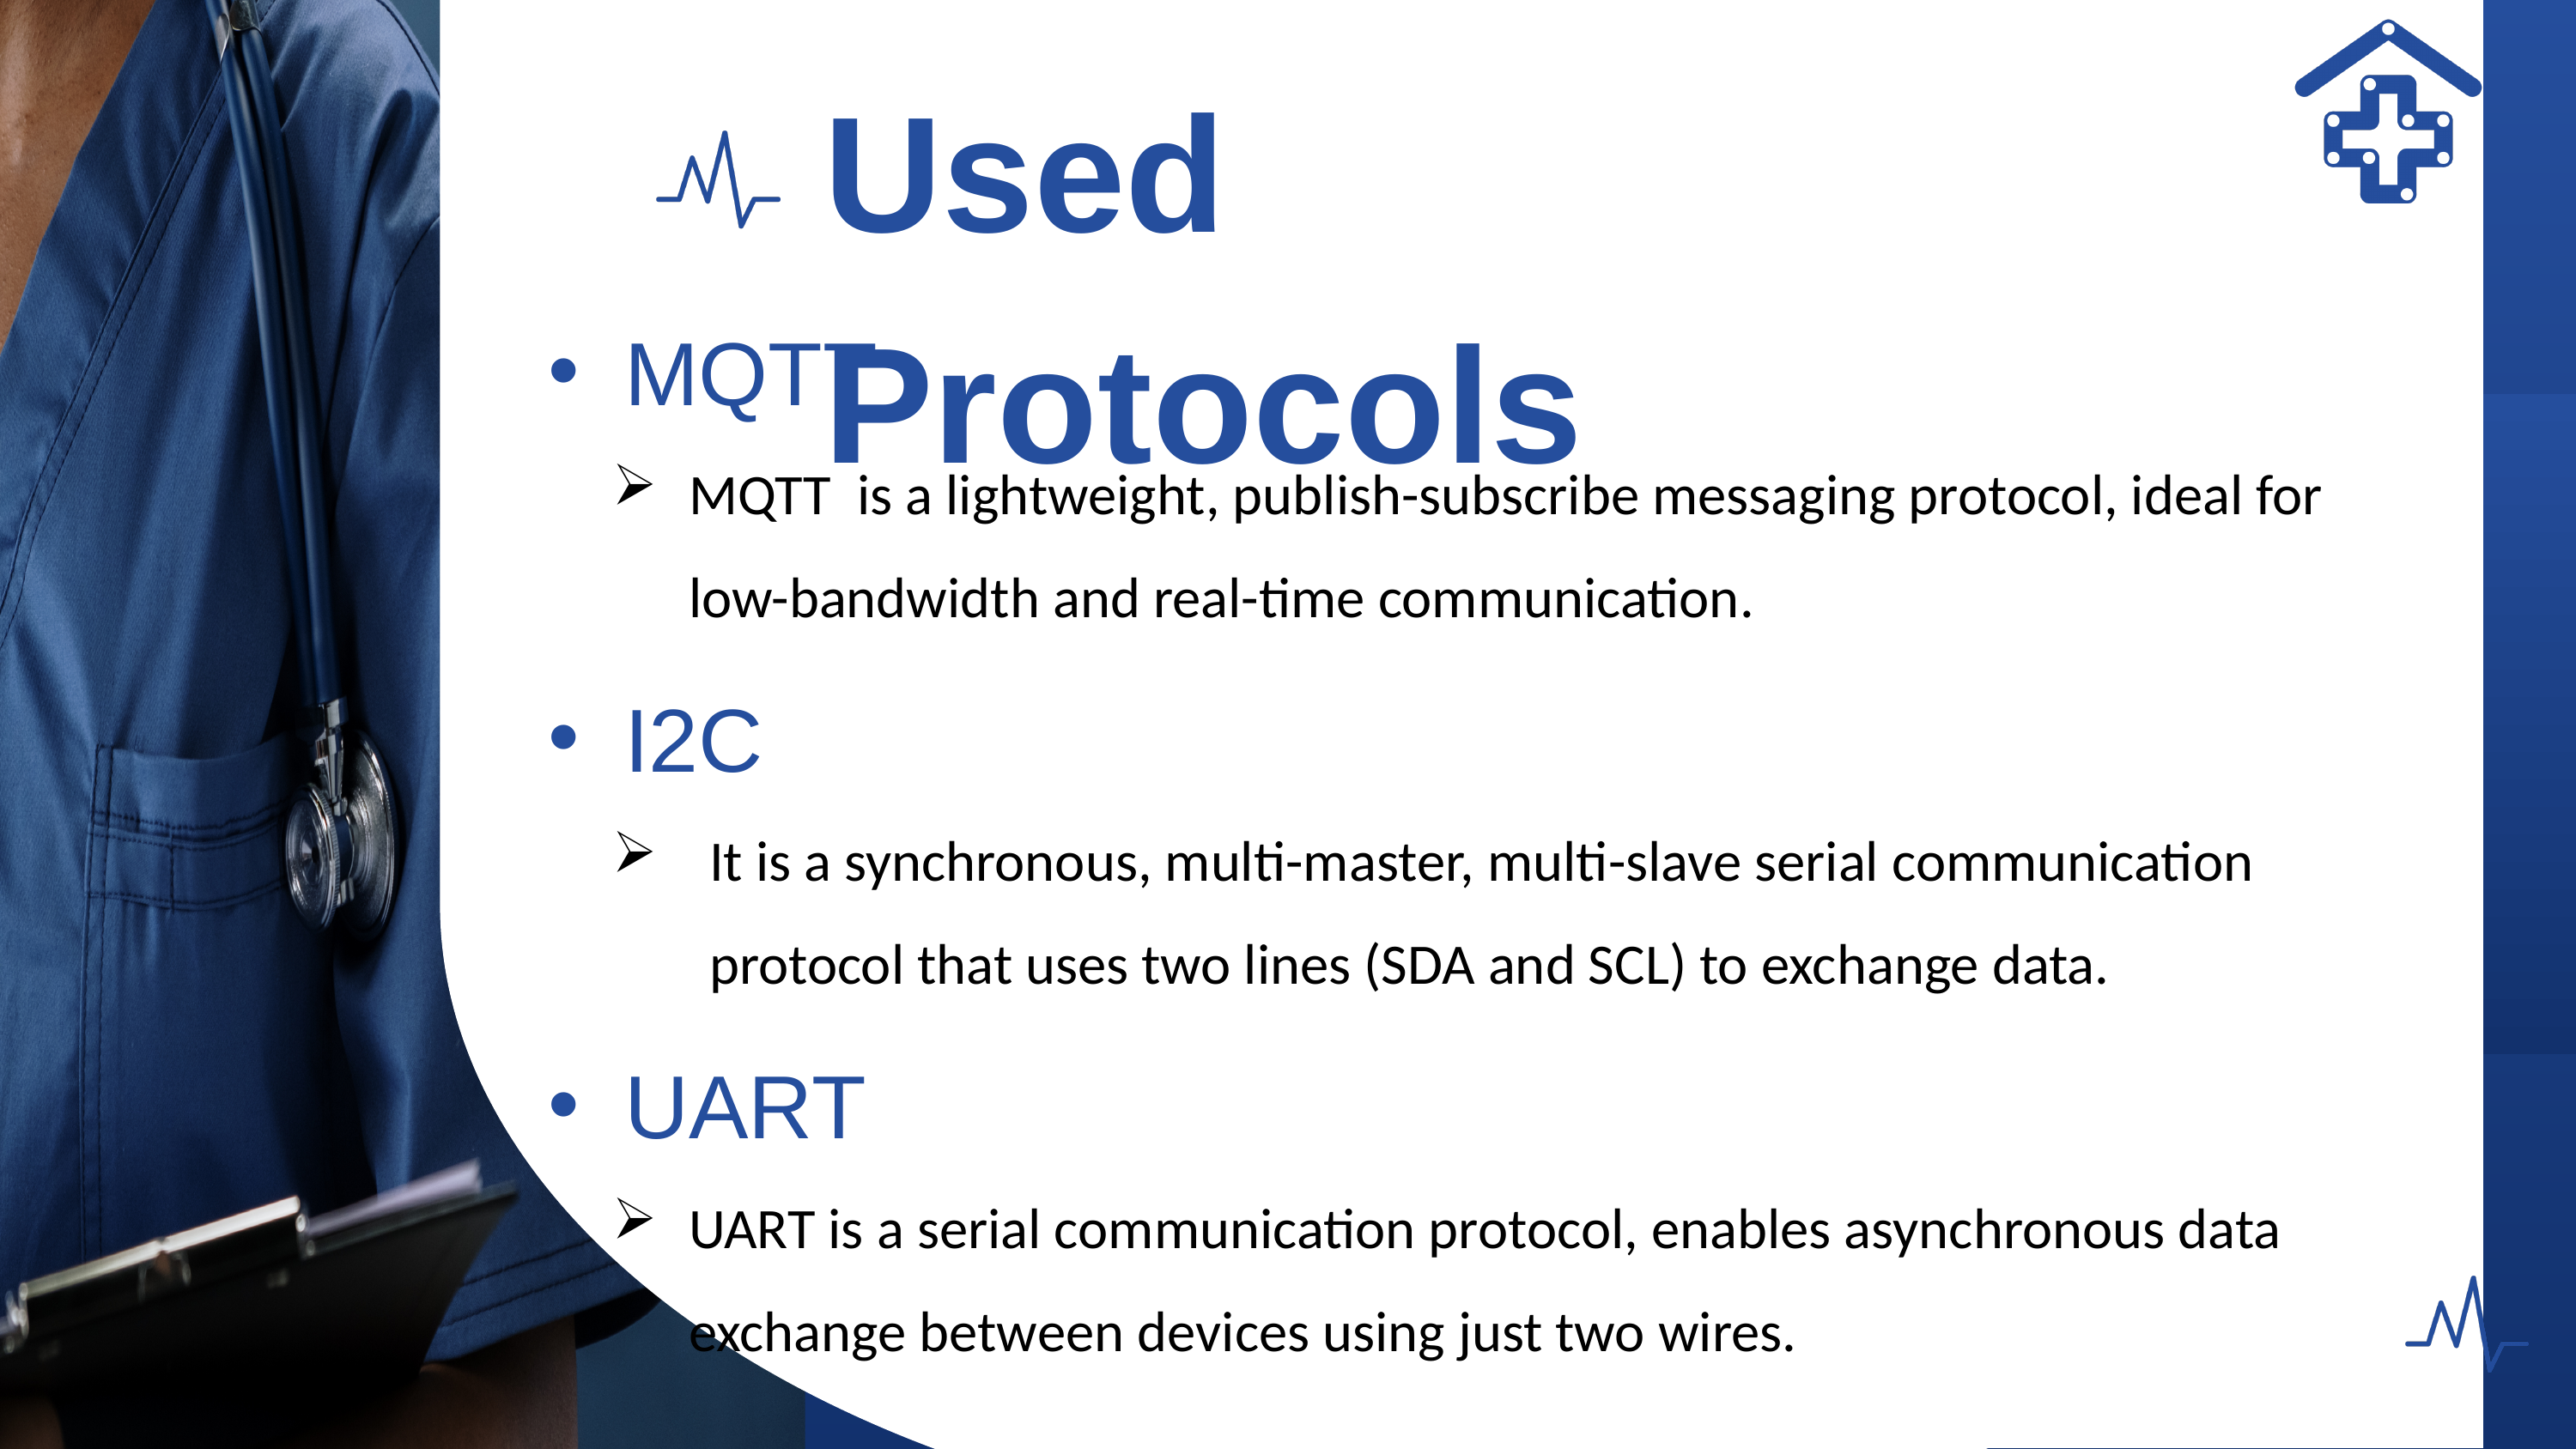

Used Protocols

MQTT
MQTT  is a lightweight, publish-subscribe messaging protocol, ideal for low-bandwidth and real-time communication.
I2C
It is a synchronous, multi-master, multi-slave serial communication protocol that uses two lines (SDA and SCL) to exchange data.
UART
UART is a serial communication protocol, enables asynchronous data exchange between devices using just two wires.